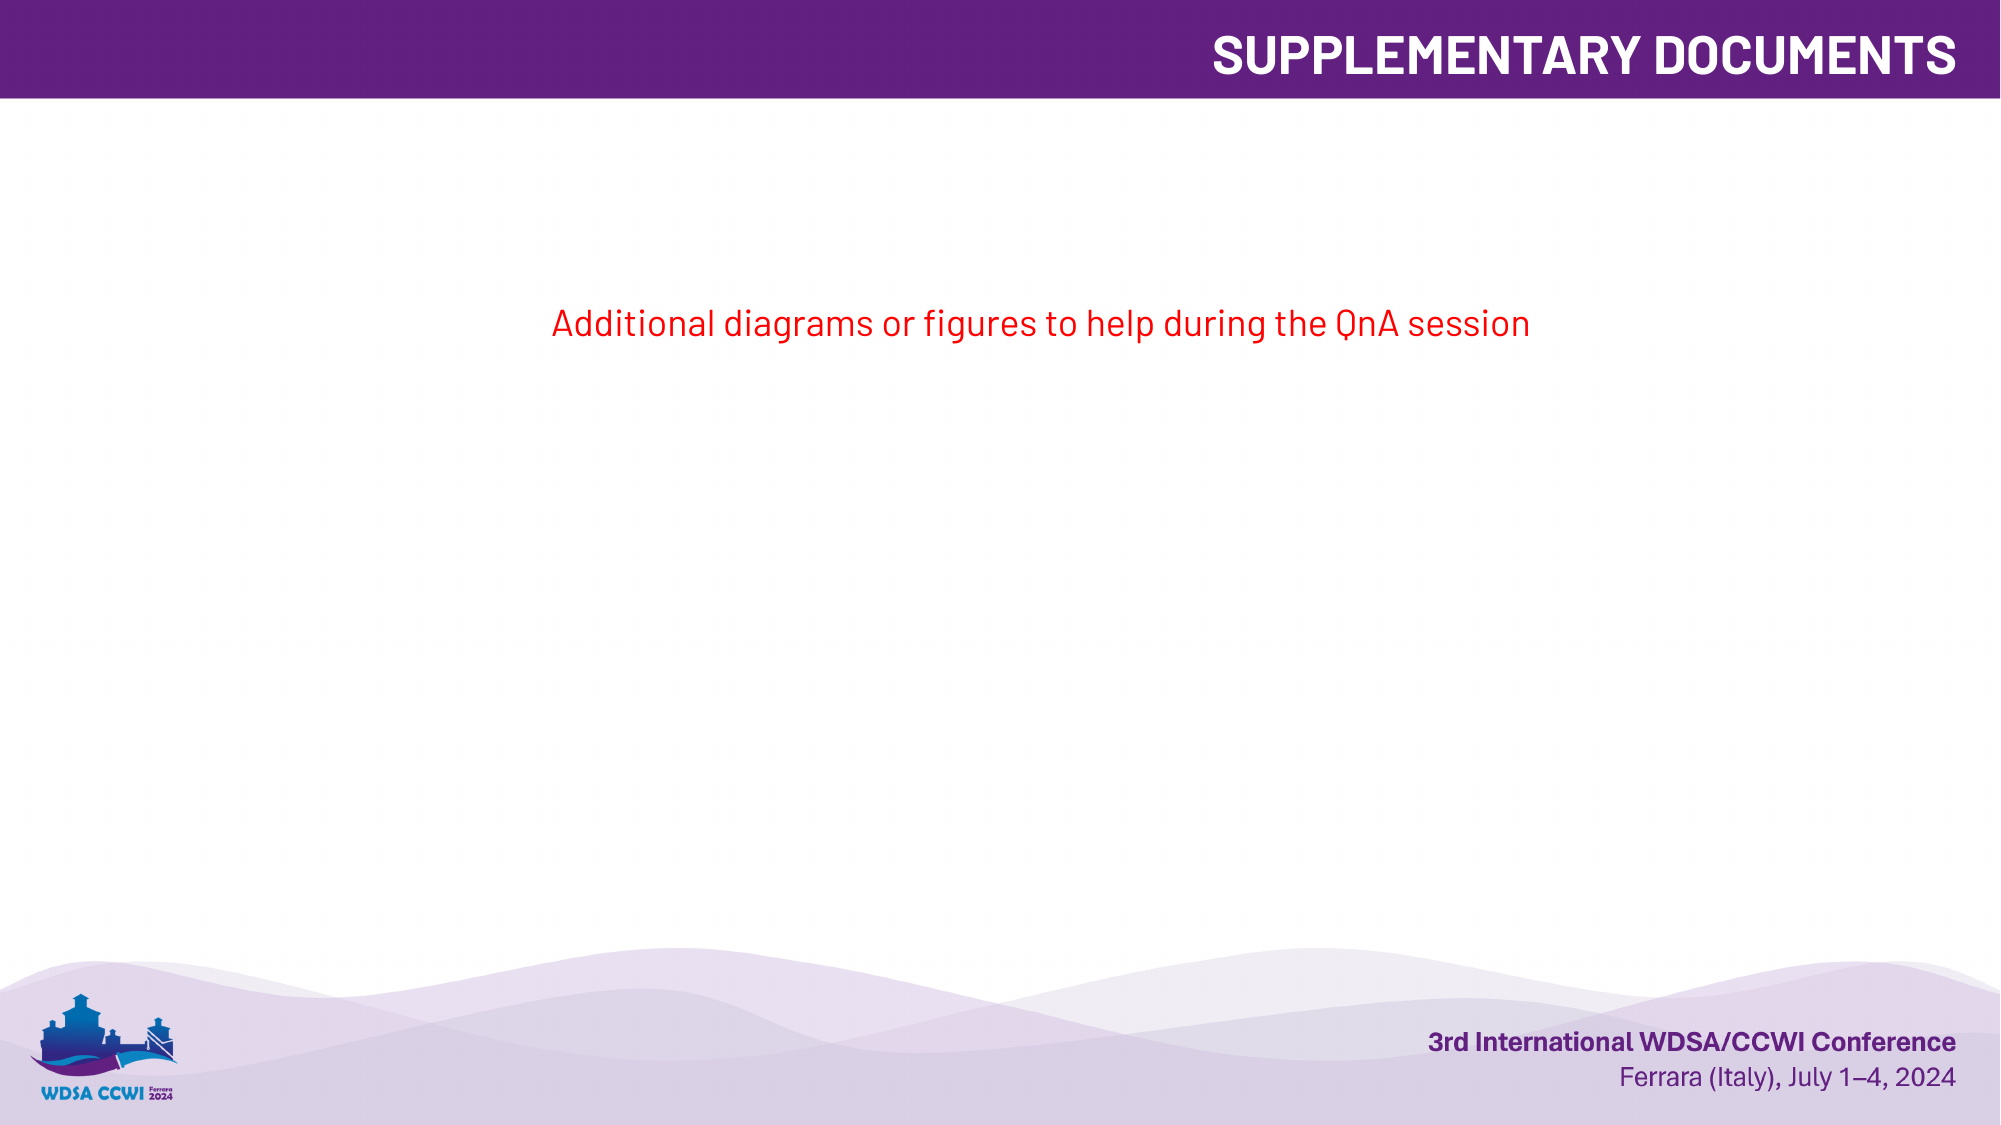

SUPPLEMENTARY DOCUMENTS
Additional diagrams or figures to help during the QnA session